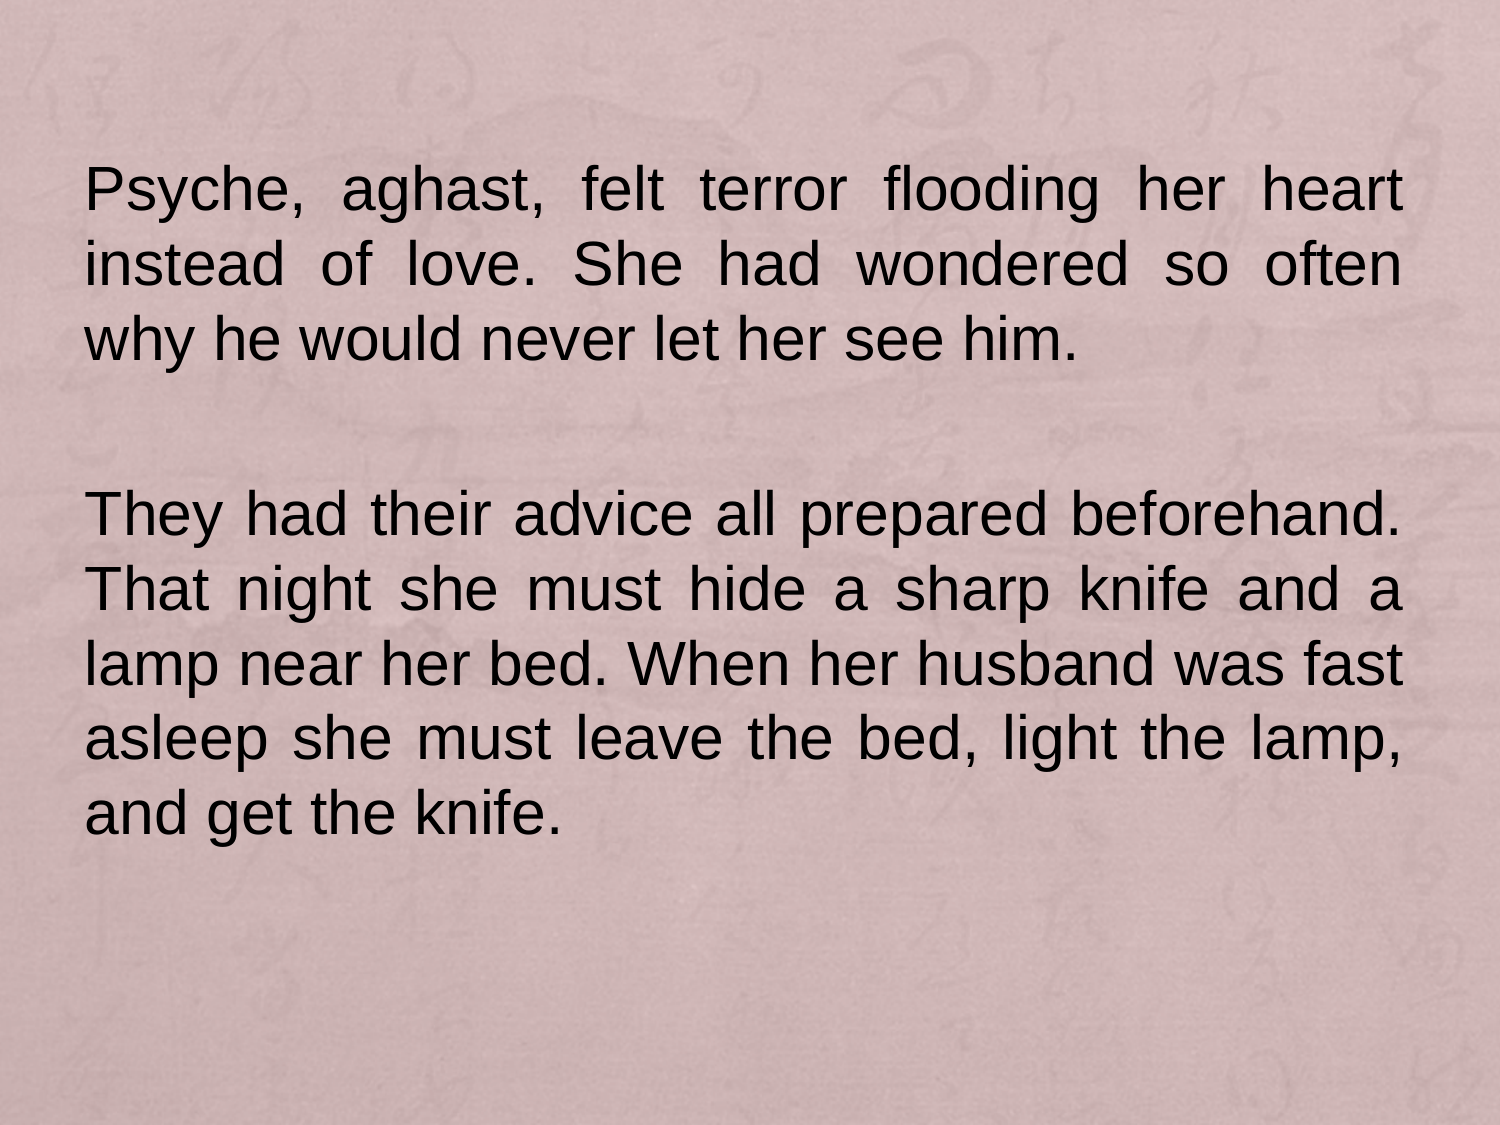

Psyche, aghast, felt terror flooding her heart instead of love. She had wondered so often why he would never let her see him.

They had their advice all prepared beforehand. That night she must hide a sharp knife and a lamp near her bed. When her husband was fast asleep she must leave the bed, light the lamp, and get the knife.